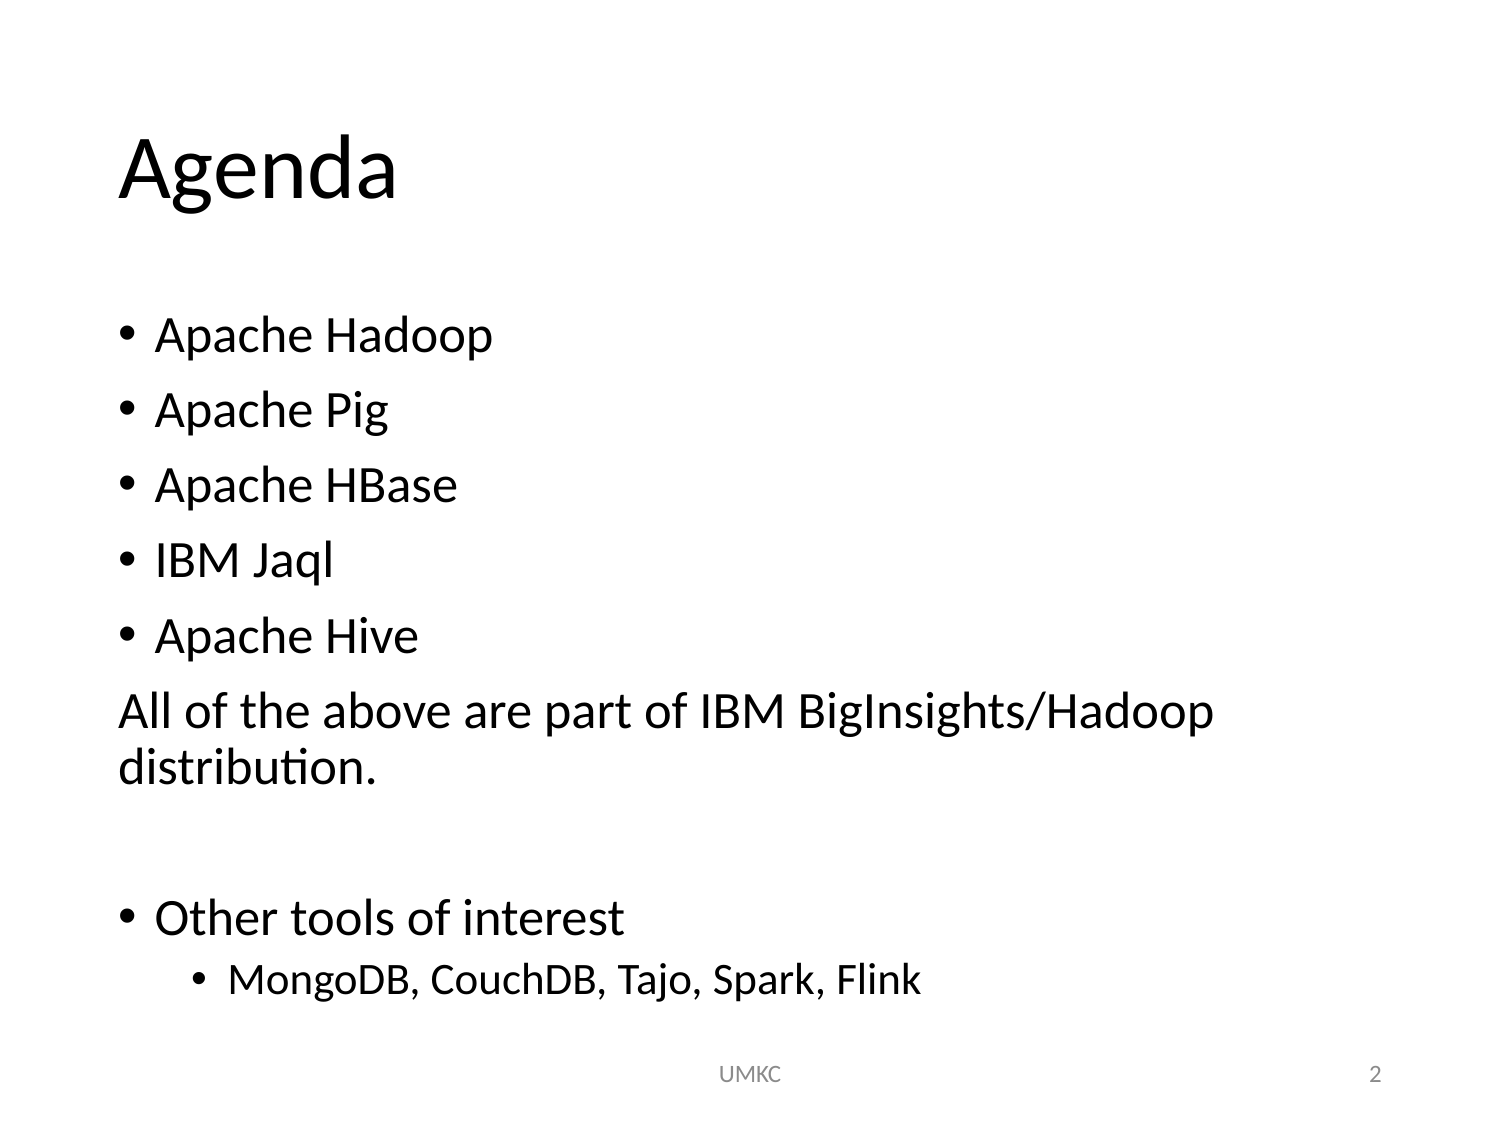

# Agenda
Apache Hadoop
Apache Pig
Apache HBase
IBM Jaql
Apache Hive
All of the above are part of IBM BigInsights/Hadoop distribution.

Other tools of interest
MongoDB, CouchDB, Tajo, Spark, Flink
UMKC
2